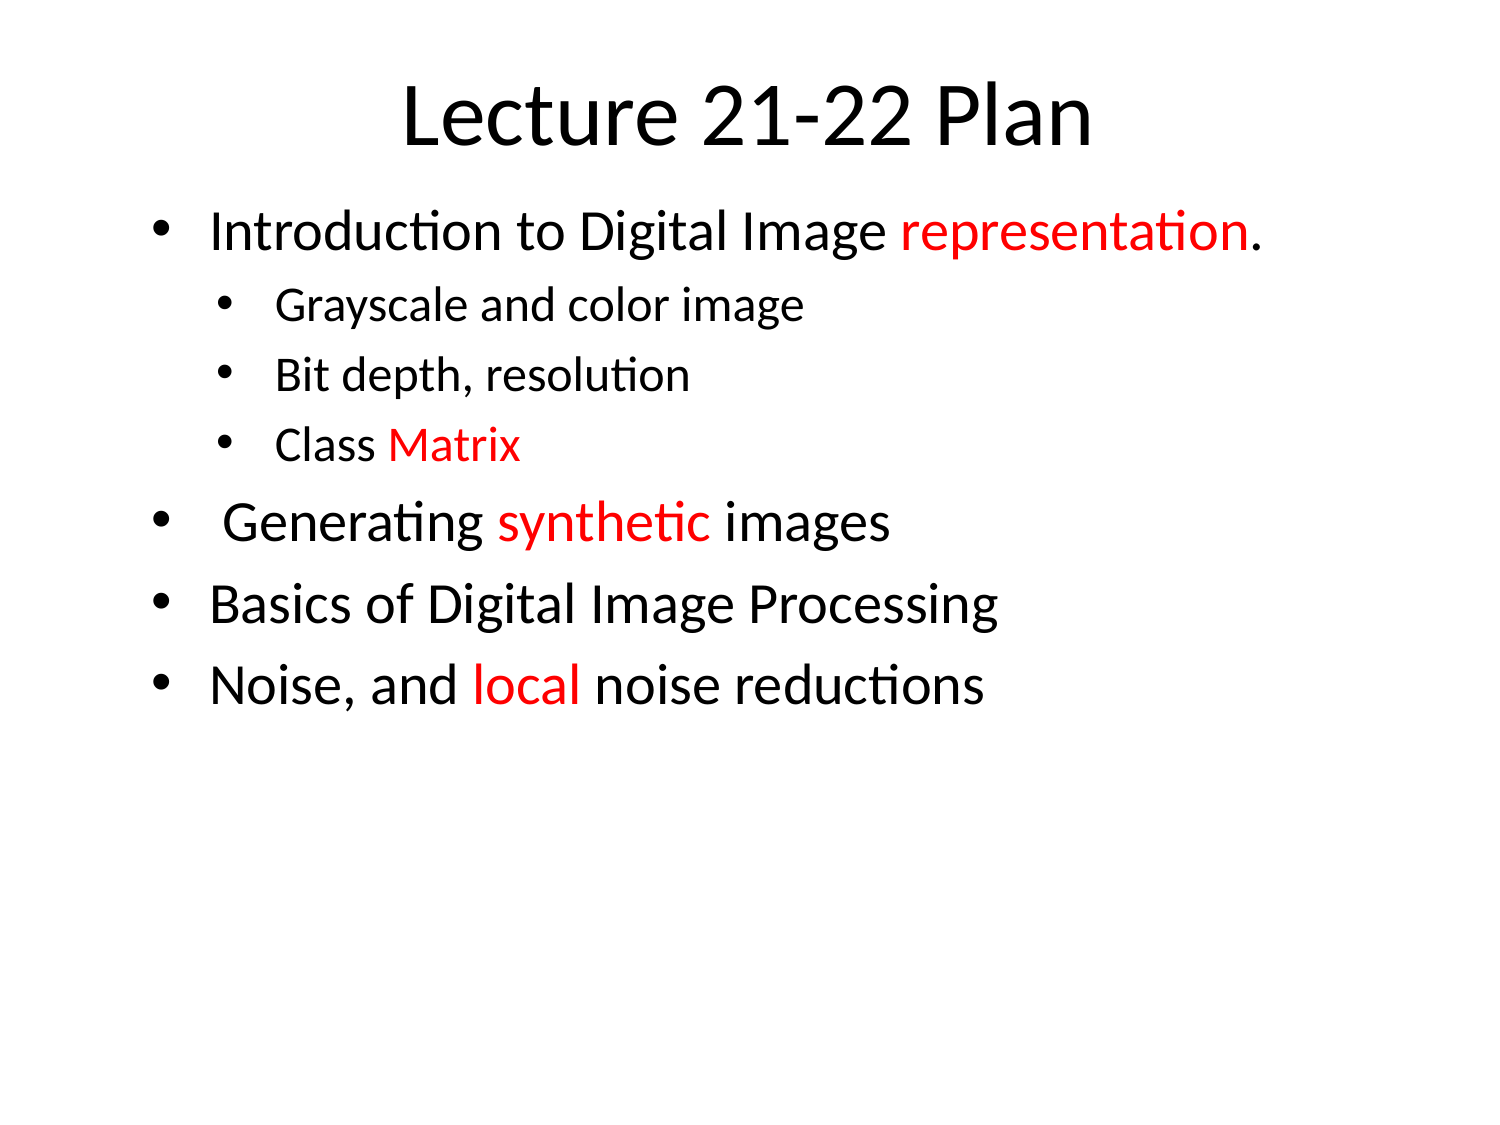

# Lecture 21-22 Plan
Introduction to Digital Image representation.
Grayscale and color image
Bit depth, resolution
Class Matrix
 Generating synthetic images
Basics of Digital Image Processing
Noise, and local noise reductions